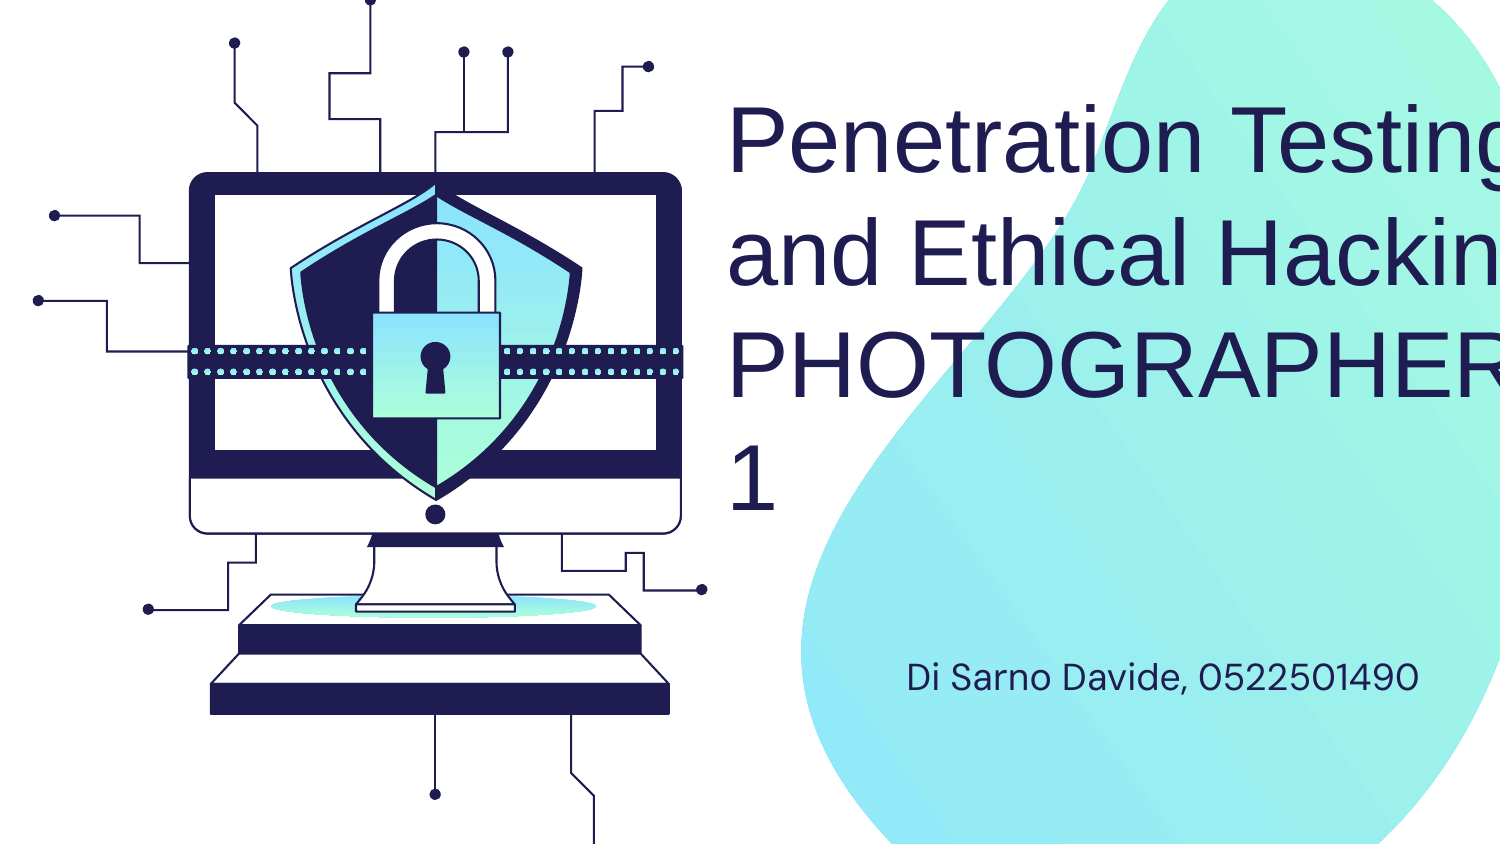

# Penetration Testing and Ethical Hacking PHOTOGRAPHER: 1
Di Sarno Davide, 0522501490